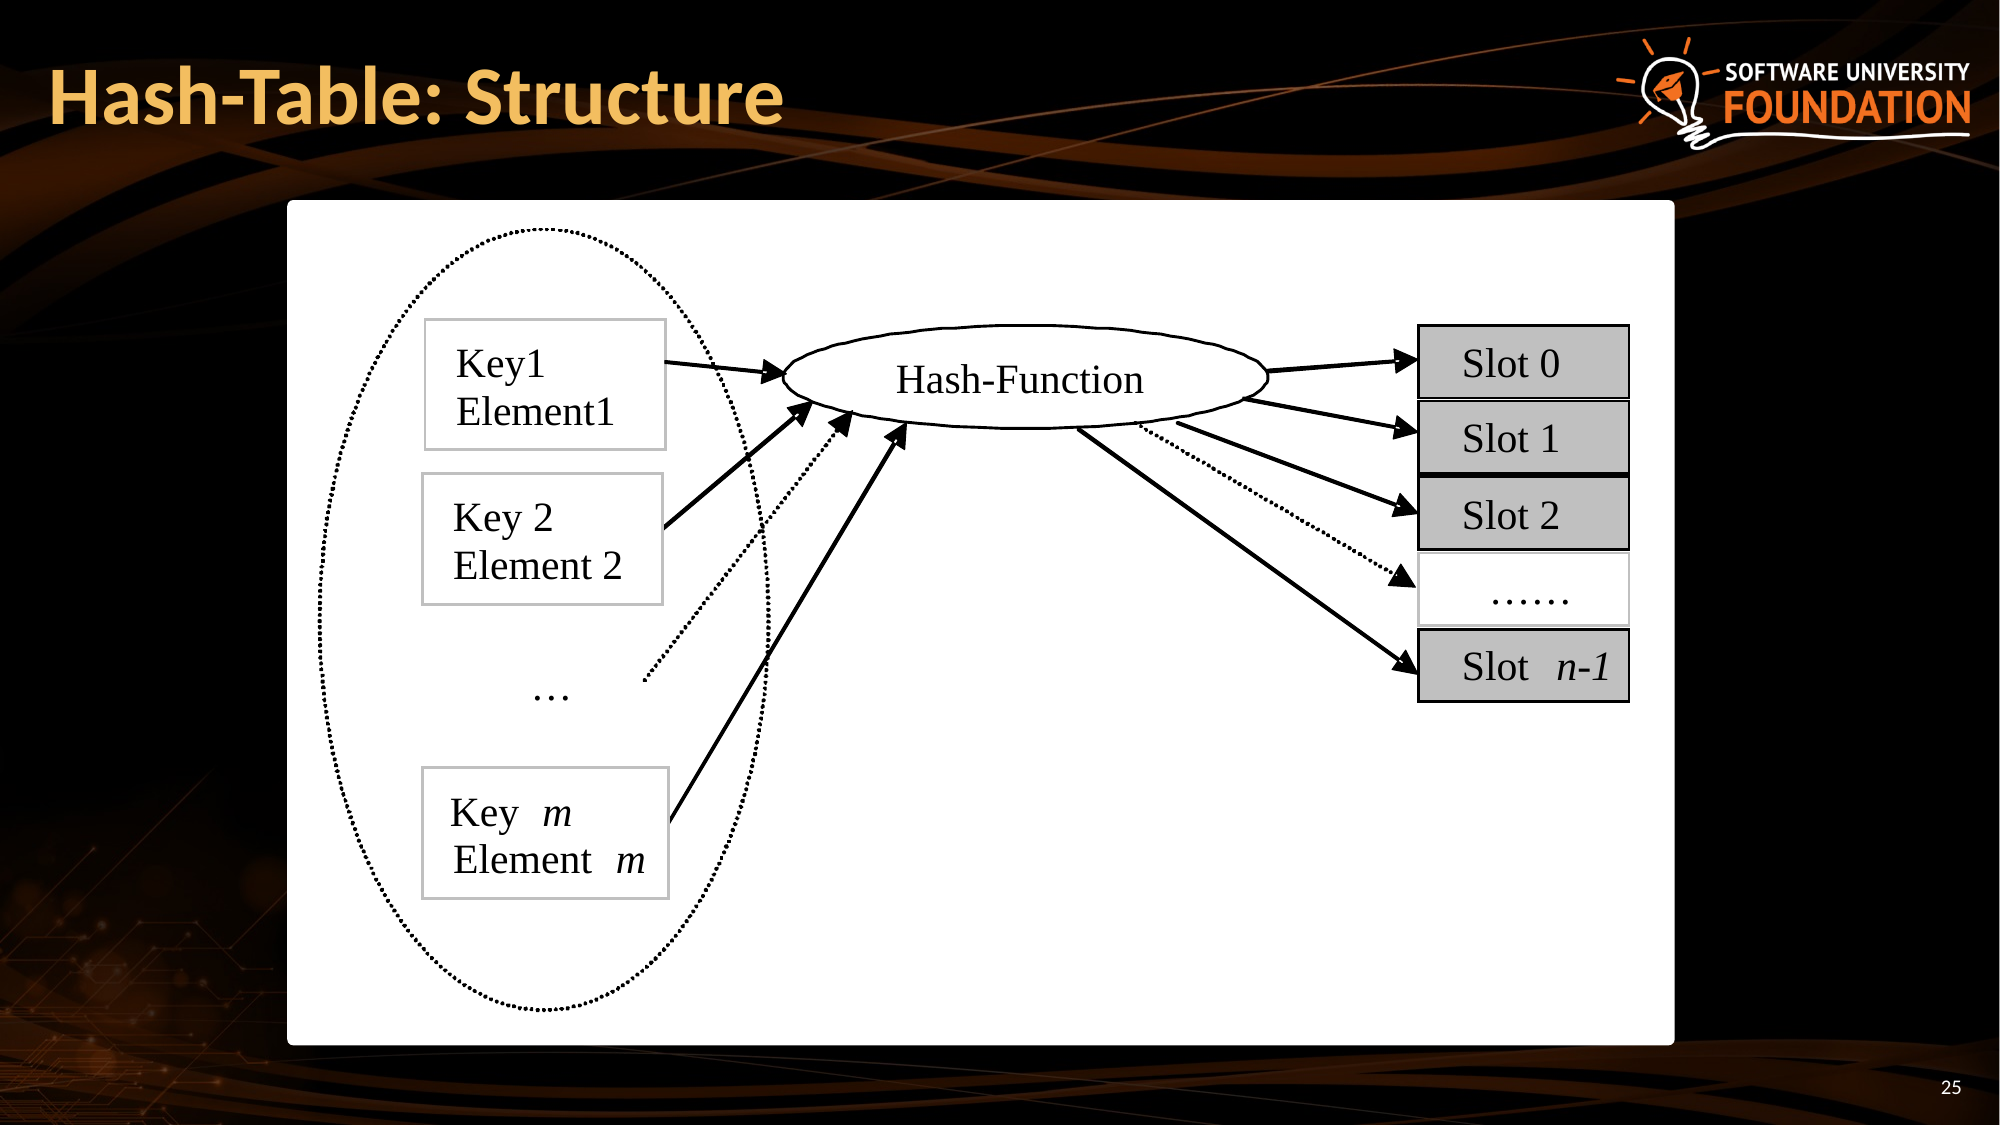

# Hash-Table: Structure

Slot 0
Key1

Hash-Function

Element1

Slot 1

Slot 2
Key 2

Element 2

   ……

Slot
n-1

   …

Key
m

Element
m

25